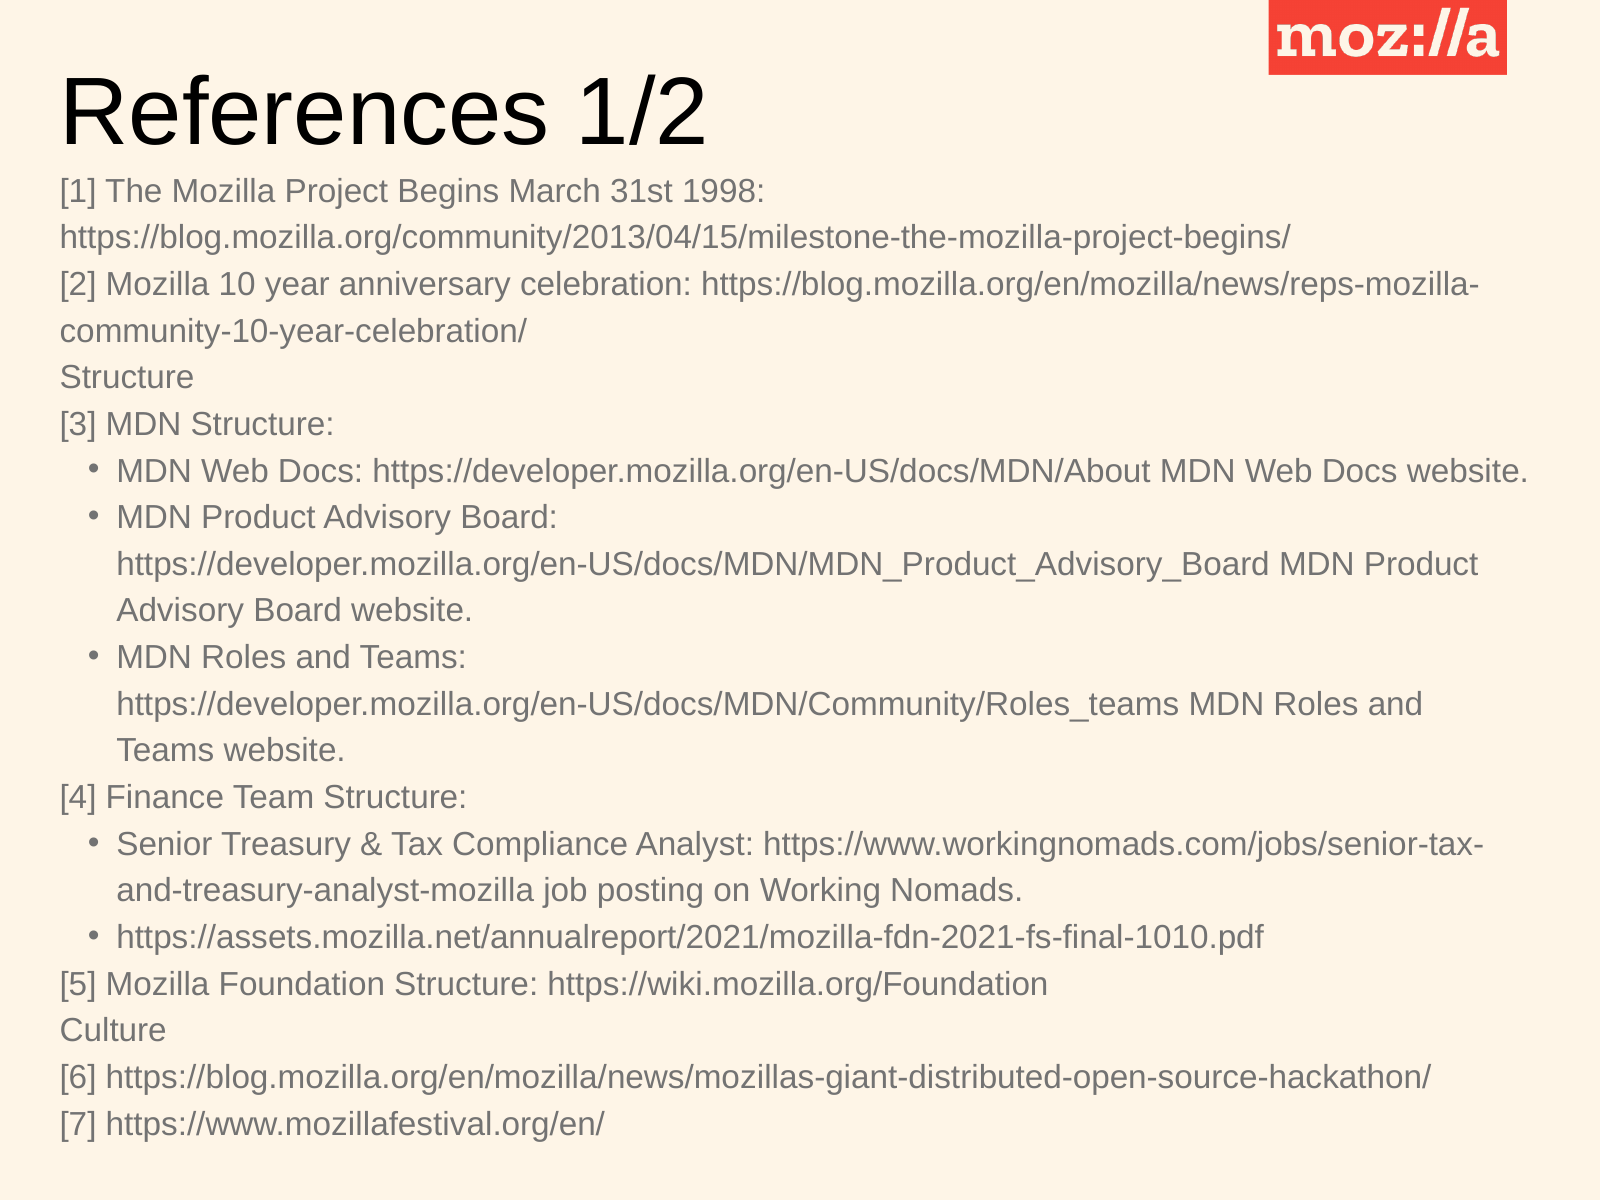

References 1/2
[1] The Mozilla Project Begins March 31st 1998: https://blog.mozilla.org/community/2013/04/15/milestone-the-mozilla-project-begins/
[2] Mozilla 10 year anniversary celebration: https://blog.mozilla.org/en/mozilla/news/reps-mozilla-community-10-year-celebration/
Structure
[3] MDN Structure:
MDN Web Docs: https://developer.mozilla.org/en-US/docs/MDN/About MDN Web Docs website.
MDN Product Advisory Board: https://developer.mozilla.org/en-US/docs/MDN/MDN_Product_Advisory_Board MDN Product Advisory Board website.
MDN Roles and Teams: https://developer.mozilla.org/en-US/docs/MDN/Community/Roles_teams MDN Roles and Teams website.
[4] Finance Team Structure:
Senior Treasury & Tax Compliance Analyst: https://www.workingnomads.com/jobs/senior-tax-and-treasury-analyst-mozilla job posting on Working Nomads.
https://assets.mozilla.net/annualreport/2021/mozilla-fdn-2021-fs-final-1010.pdf
[5] Mozilla Foundation Structure: https://wiki.mozilla.org/Foundation
Culture
[6] https://blog.mozilla.org/en/mozilla/news/mozillas-giant-distributed-open-source-hackathon/
[7] https://www.mozillafestival.org/en/